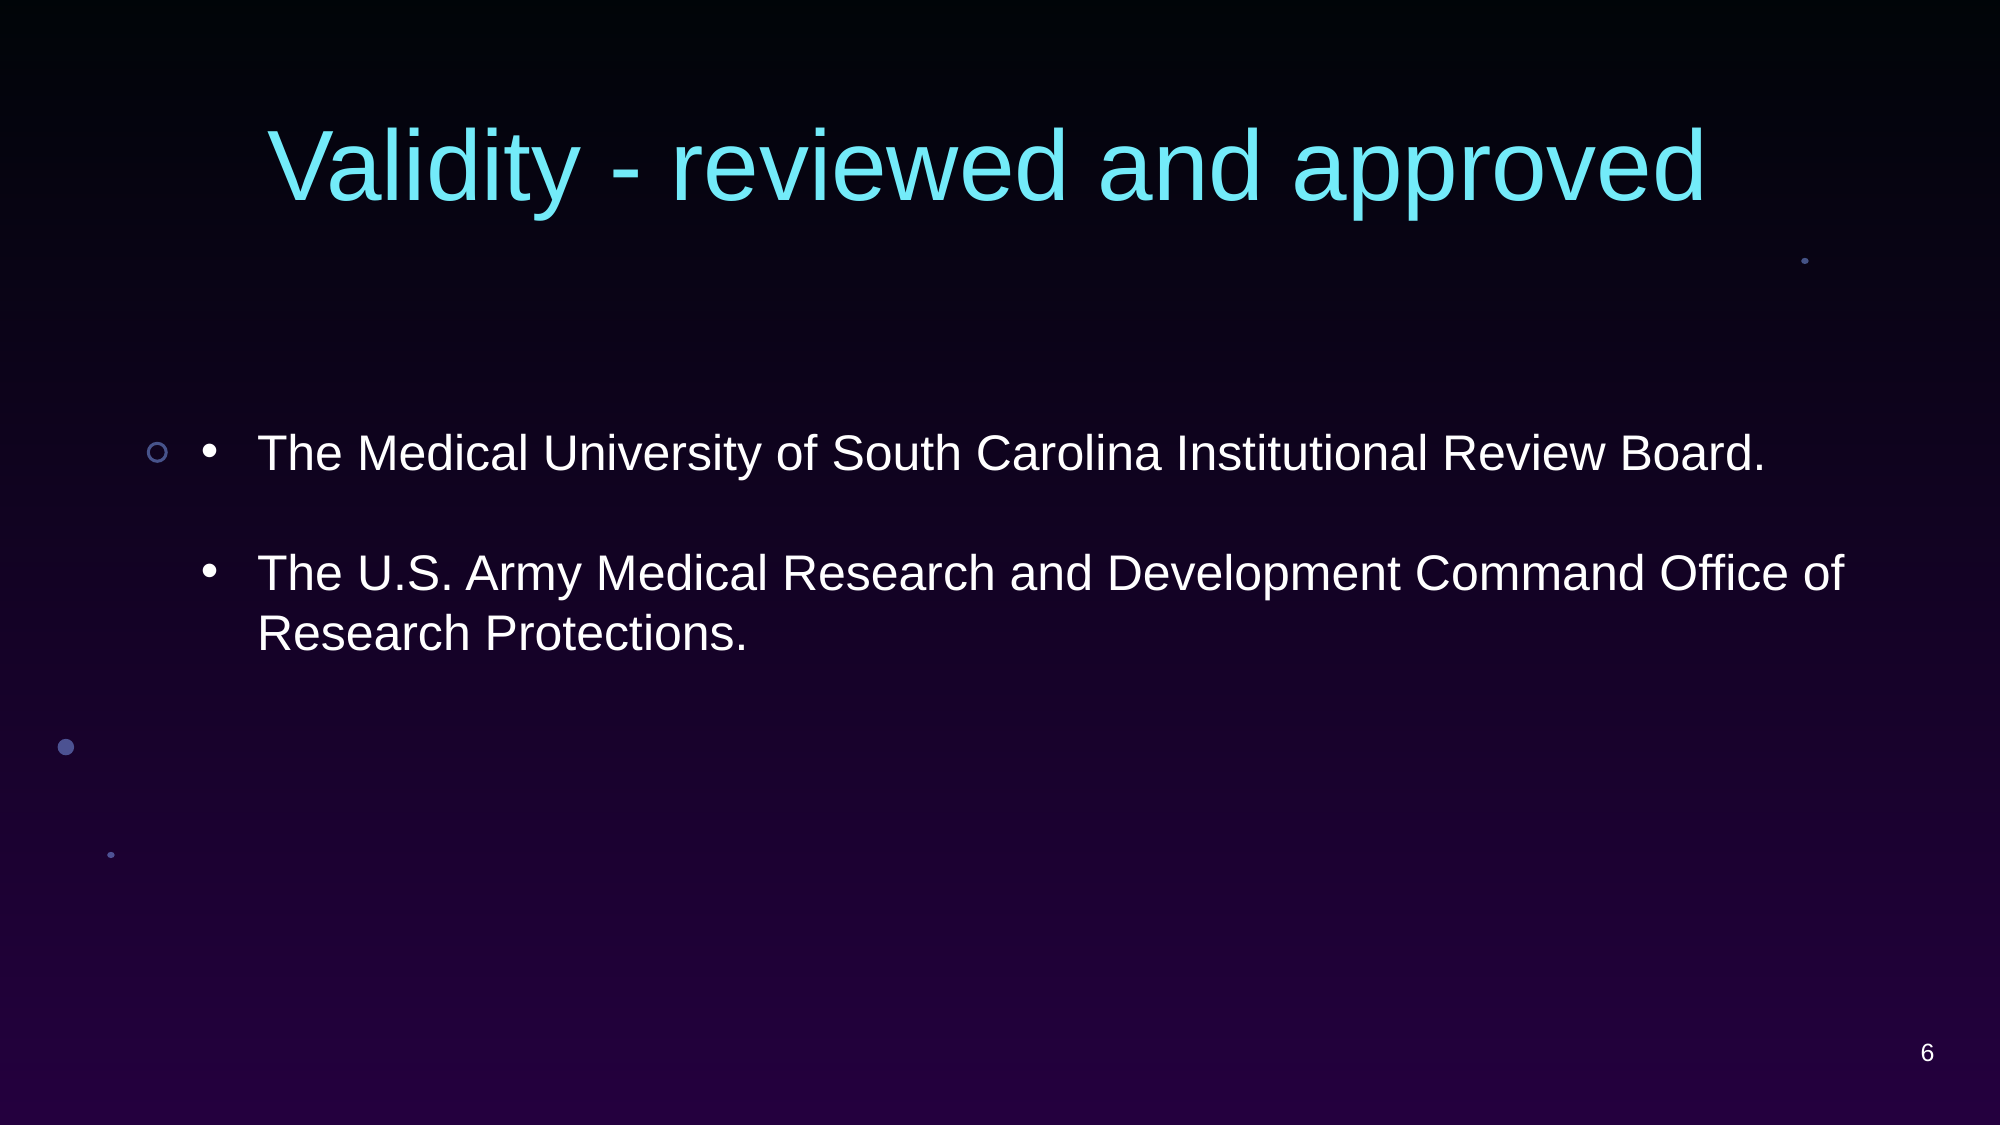

# Validity - reviewed and approved
The Medical University of South Carolina Institutional Review Board.

The U.S. Army Medical Research and Development Command Office of Research Protections.
6